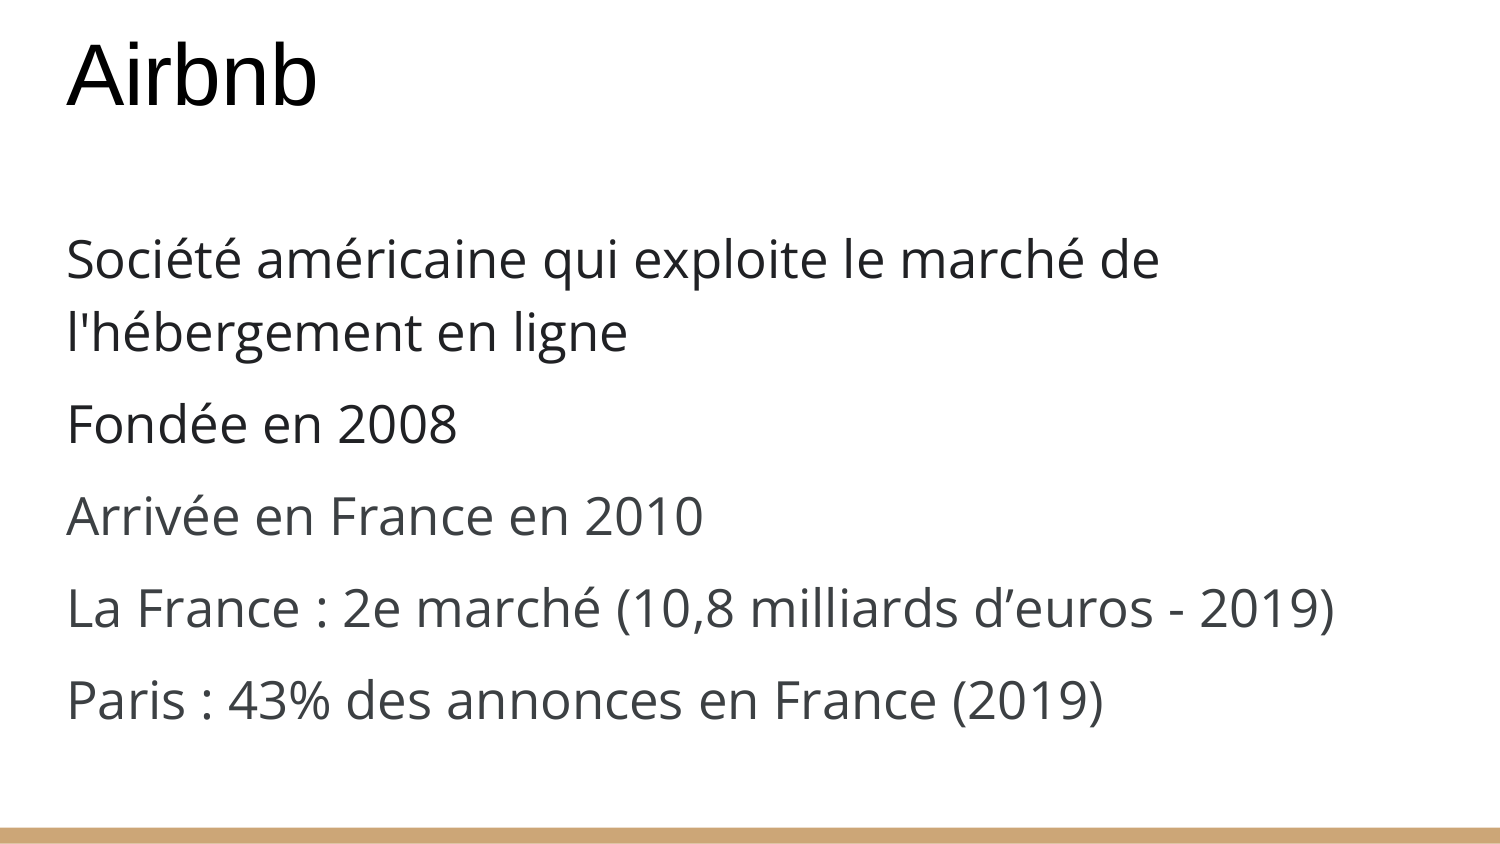

# Airbnb
Société américaine qui exploite le marché de  l'hébergement en ligne
Fondée en 2008
Arrivée en France en 2010
La France : 2e marché (10,8 milliards d’euros - 2019)
Paris : 43% des annonces en France (2019)